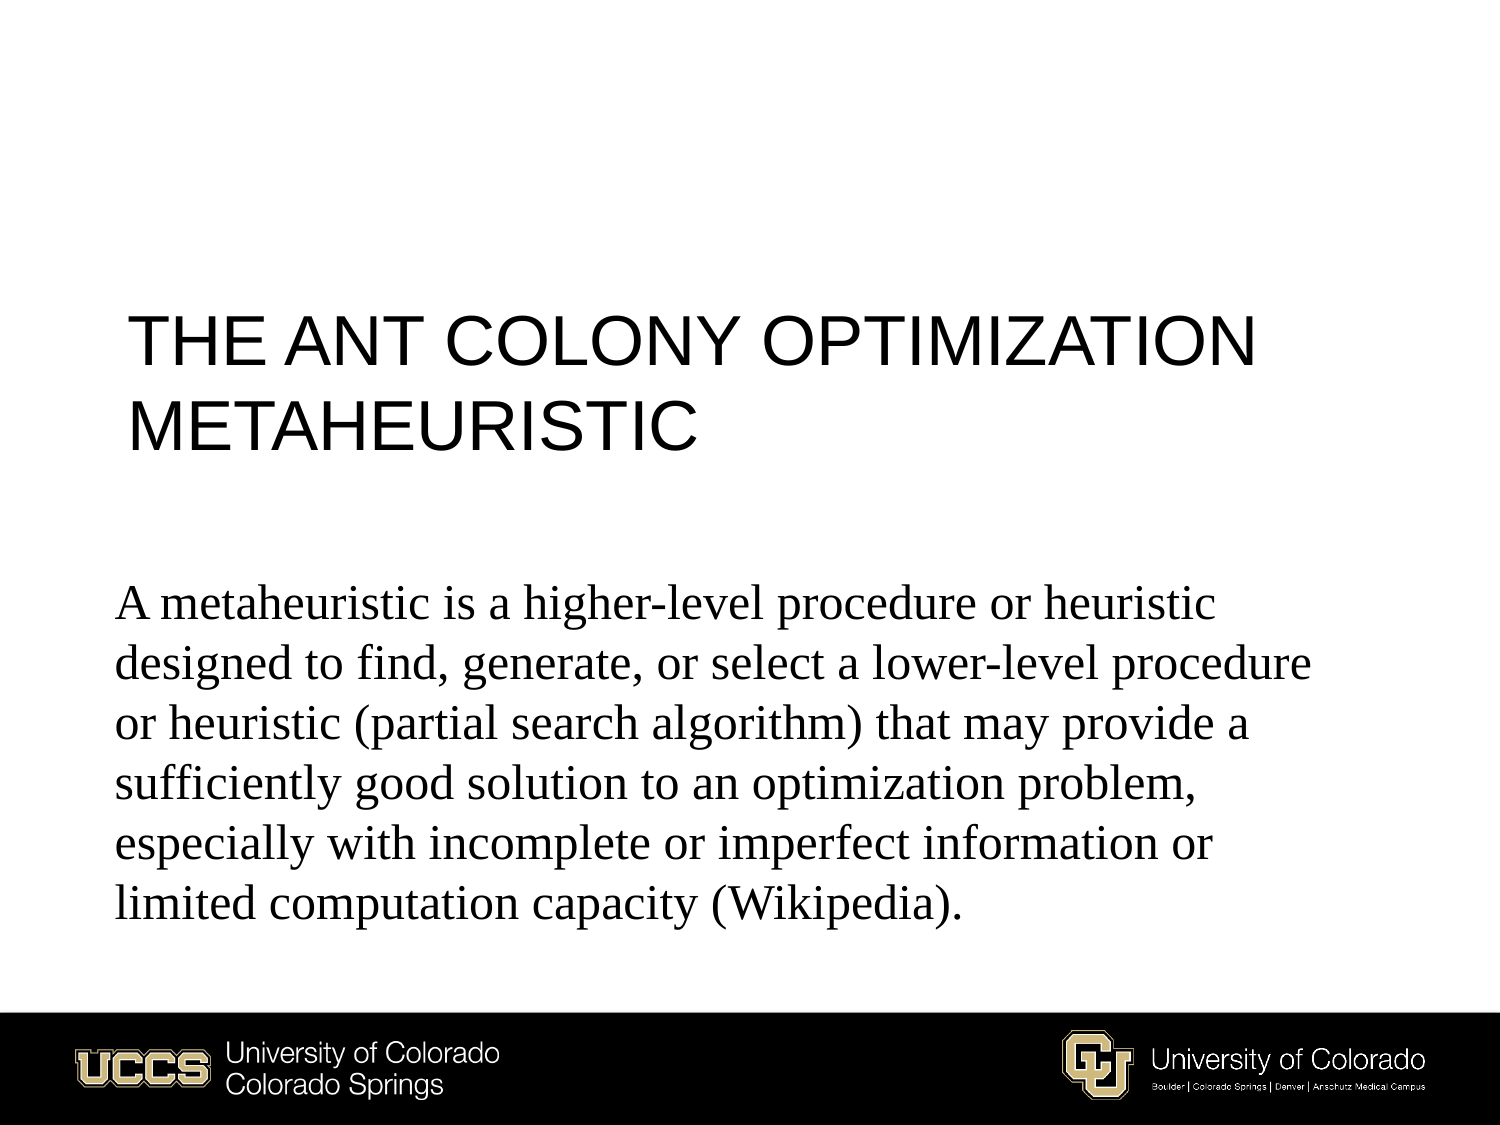

# THE ANT COLONY OPTIMIZATION METAHEURISTIC
A metaheuristic is a higher-level procedure or heuristic designed to find, generate, or select a lower-level procedure or heuristic (partial search algorithm) that may provide a sufficiently good solution to an optimization problem, especially with incomplete or imperfect information or limited computation capacity (Wikipedia).